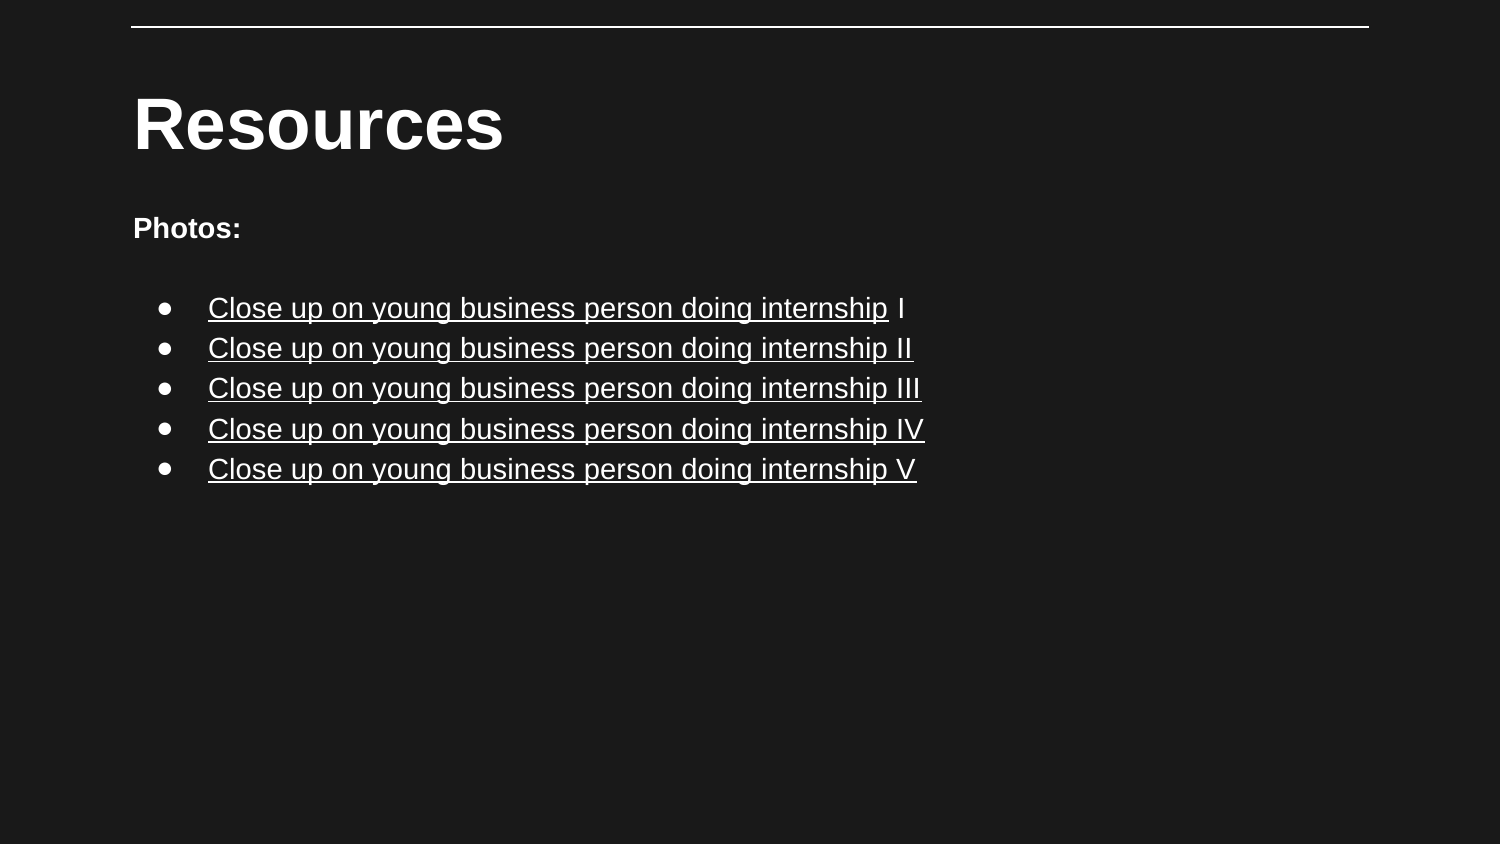

# Resources
Photos:

Close up on young business person doing internship I
Close up on young business person doing internship II
Close up on young business person doing internship III
Close up on young business person doing internship IV
Close up on young business person doing internship V